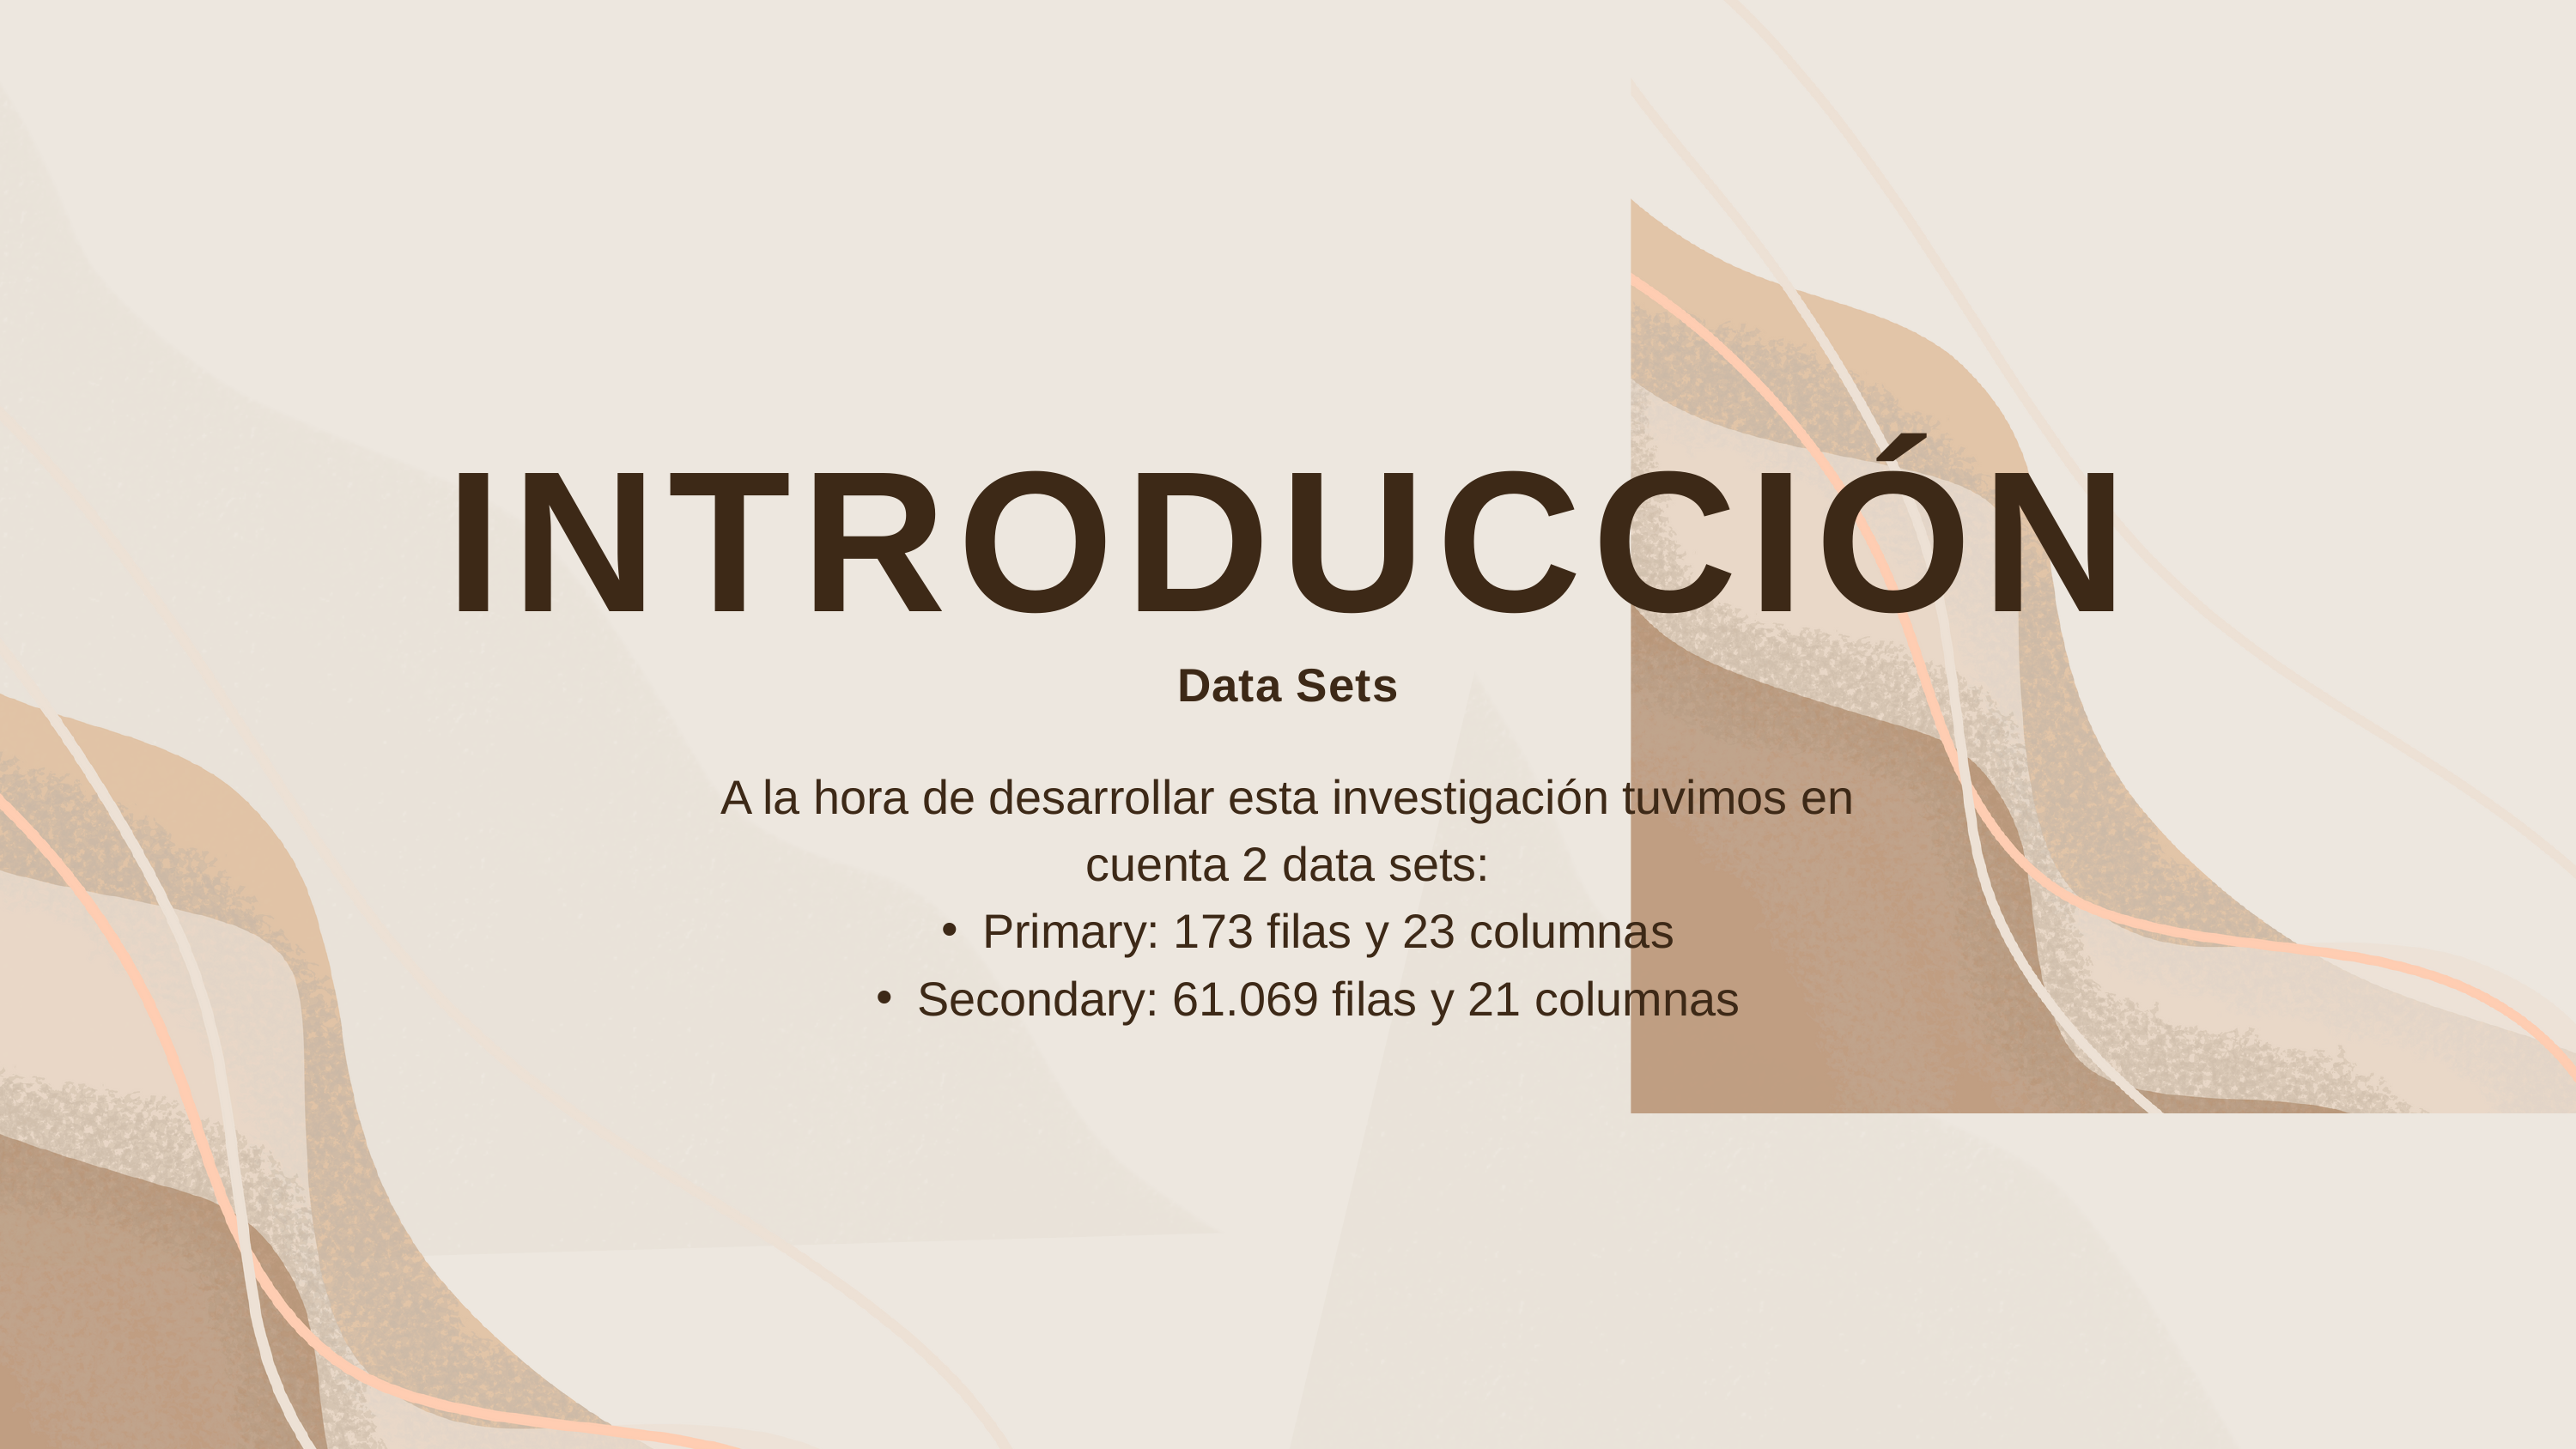

INTRODUCCIÓN

Data Sets
A la hora de desarrollar esta investigación tuvimos en cuenta 2 data sets:
Primary: 173 filas y 23 columnas
Secondary: 61.069 filas y 21 columnas